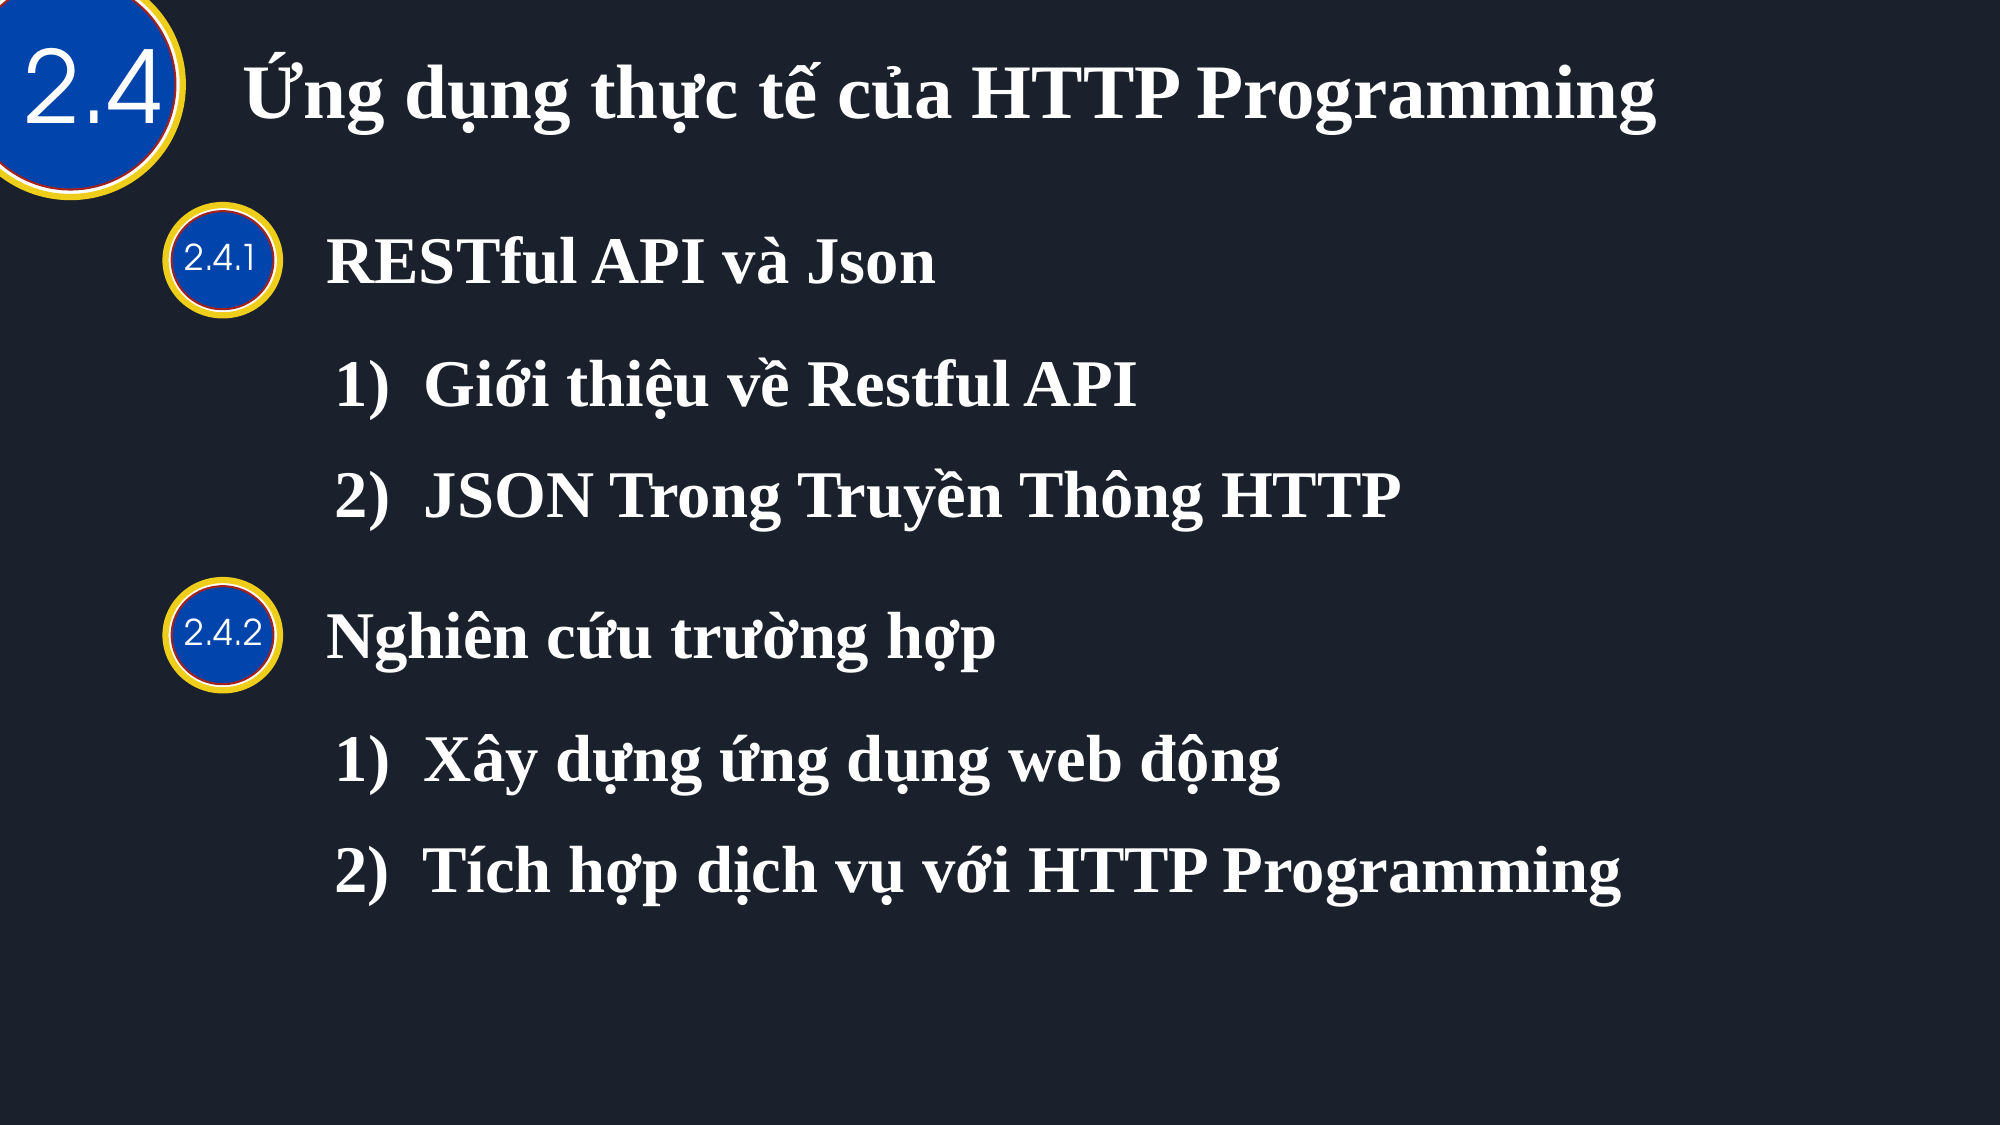

# Ứng dụng thực tế của HTTP Programming
2.4

RESTful API và Json

2.4.1
  1)  Giới thiệu về Restful API
  2)  JSON Trong Truyền Thông HTTP

Nghiên cứu trường hợp

2.4.2
  1)  Xây dựng ứng dụng web động
  2)  Tích hợp dịch vụ với HTTP Programming